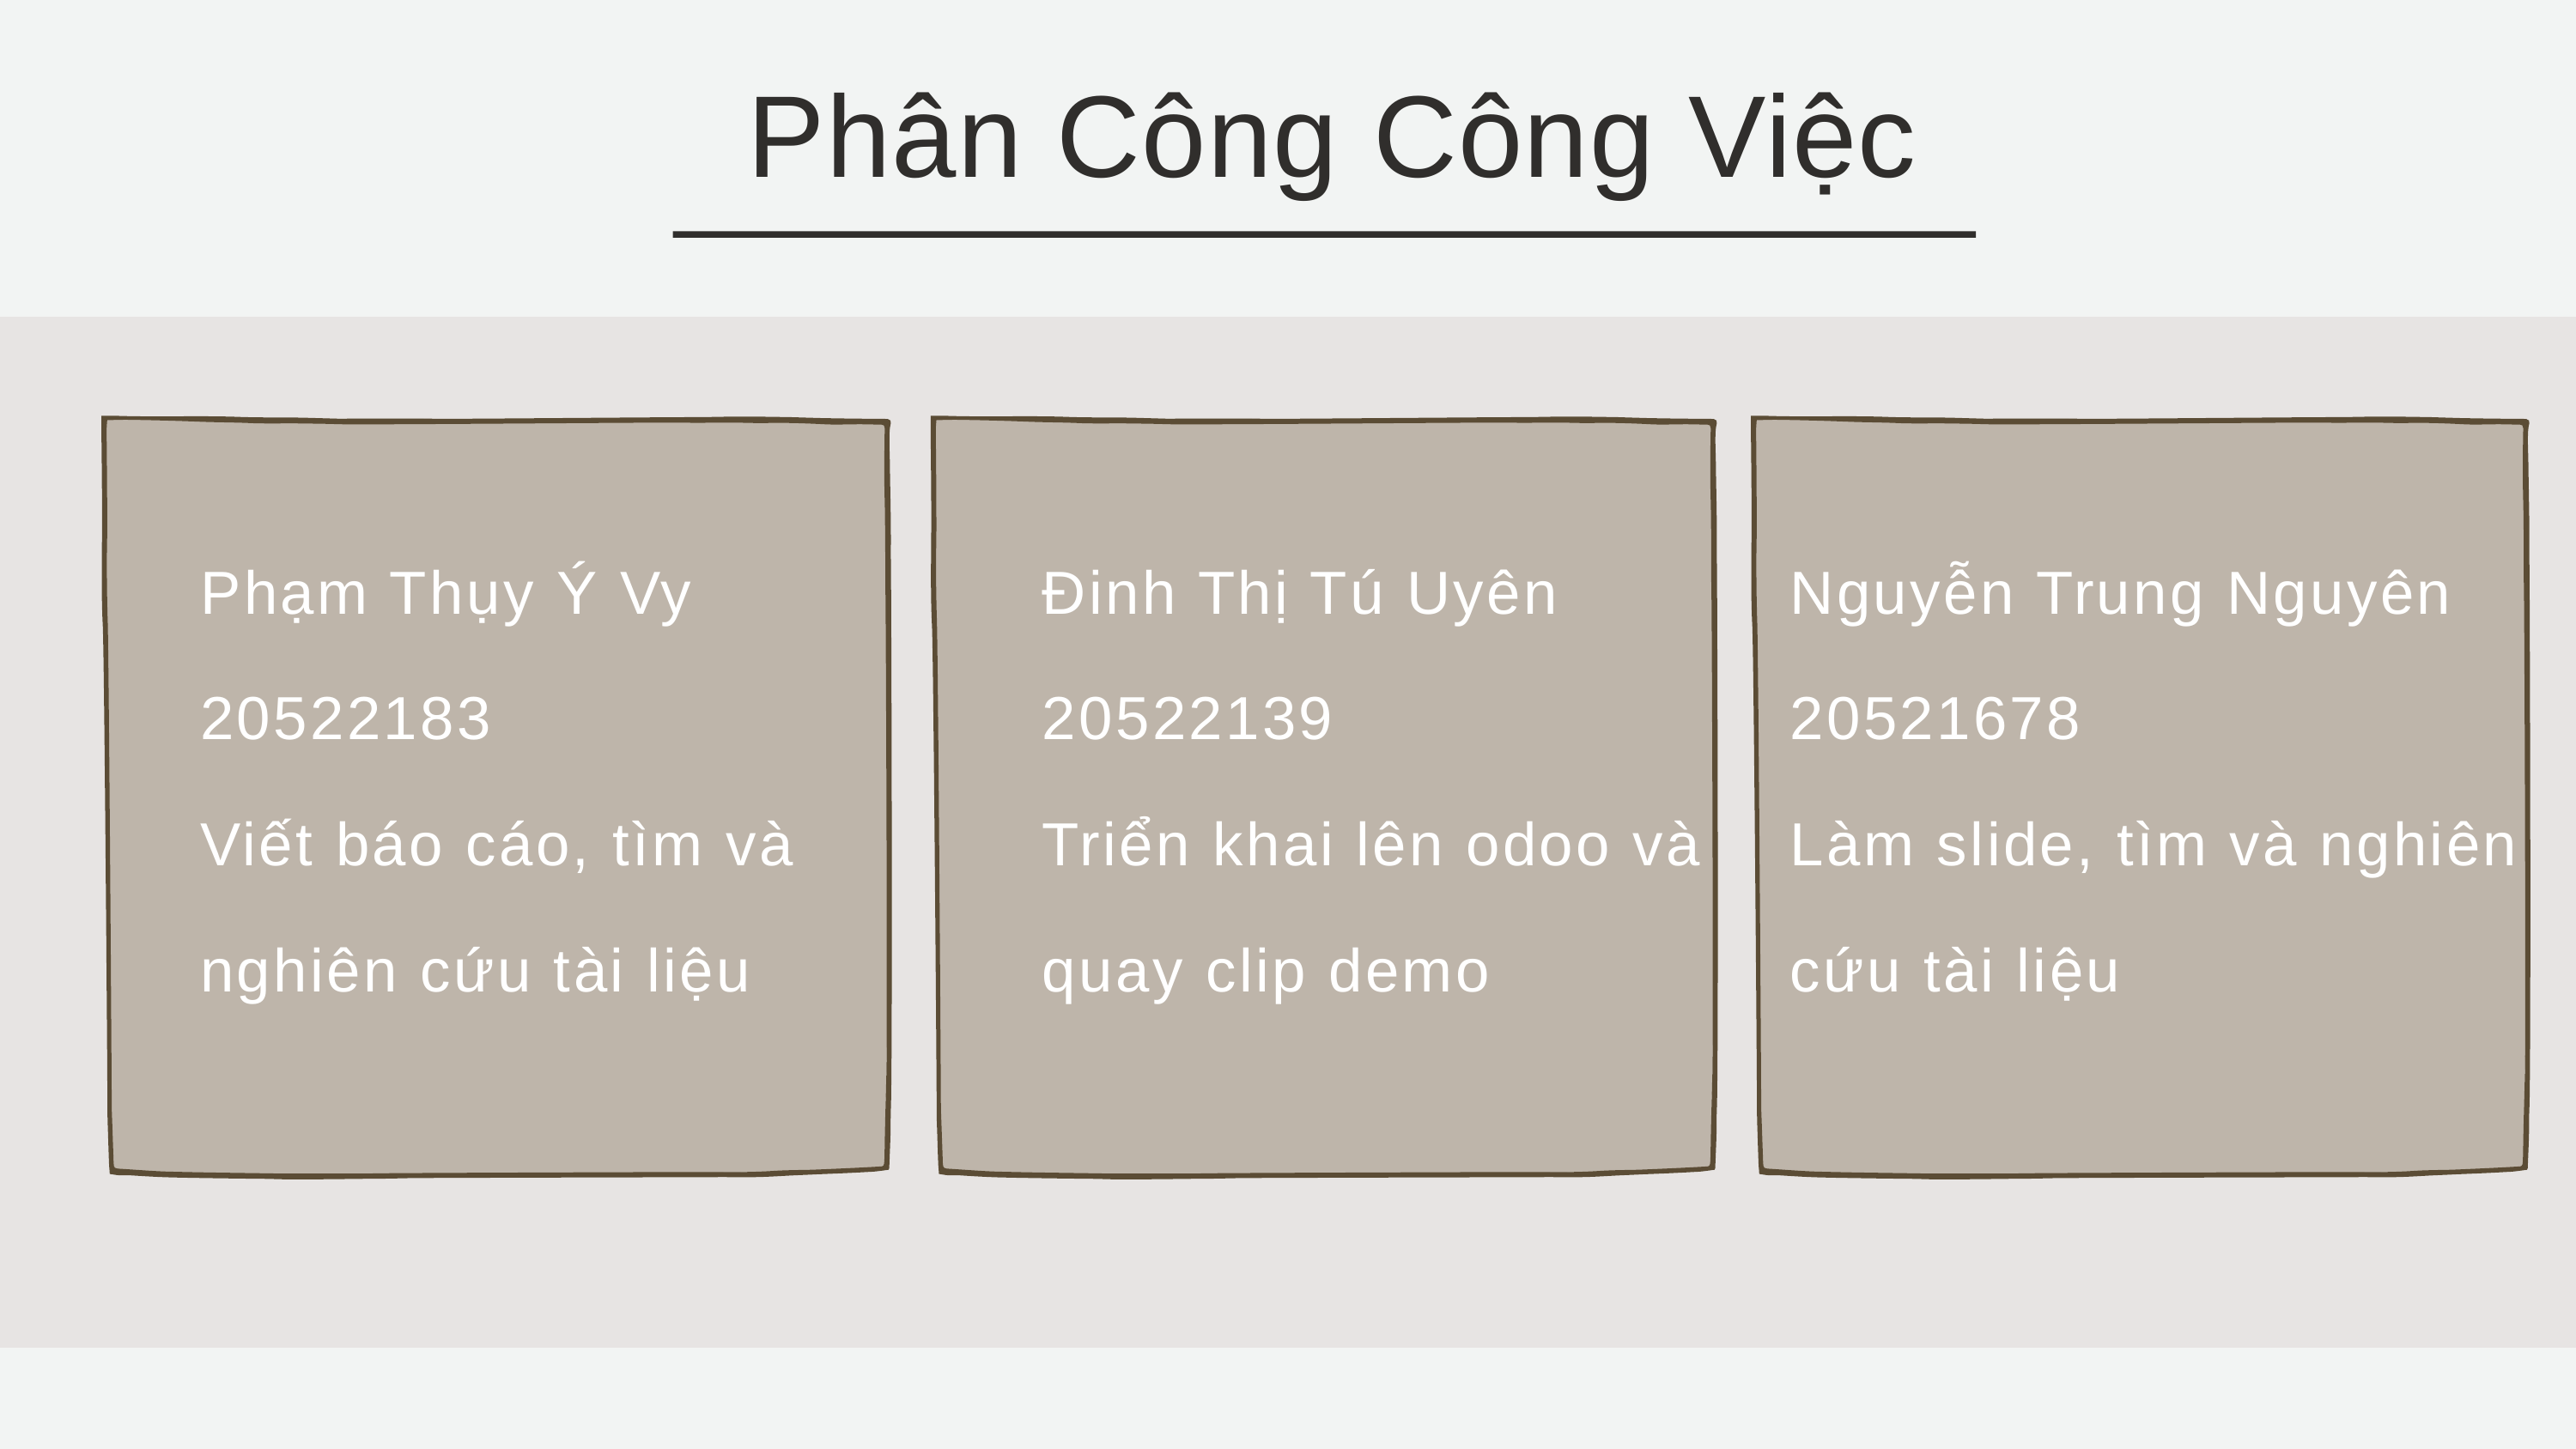

Phân Công Công Việc

Phạm Thụy Ý Vy
20522183
Viết báo cáo, tìm và nghiên cứu tài liệu
Đinh Thị Tú Uyên
20522139
Triển khai lên odoo và quay clip demo
Nguyễn Trung Nguyên
20521678
Làm slide, tìm và nghiên cứu tài liệu